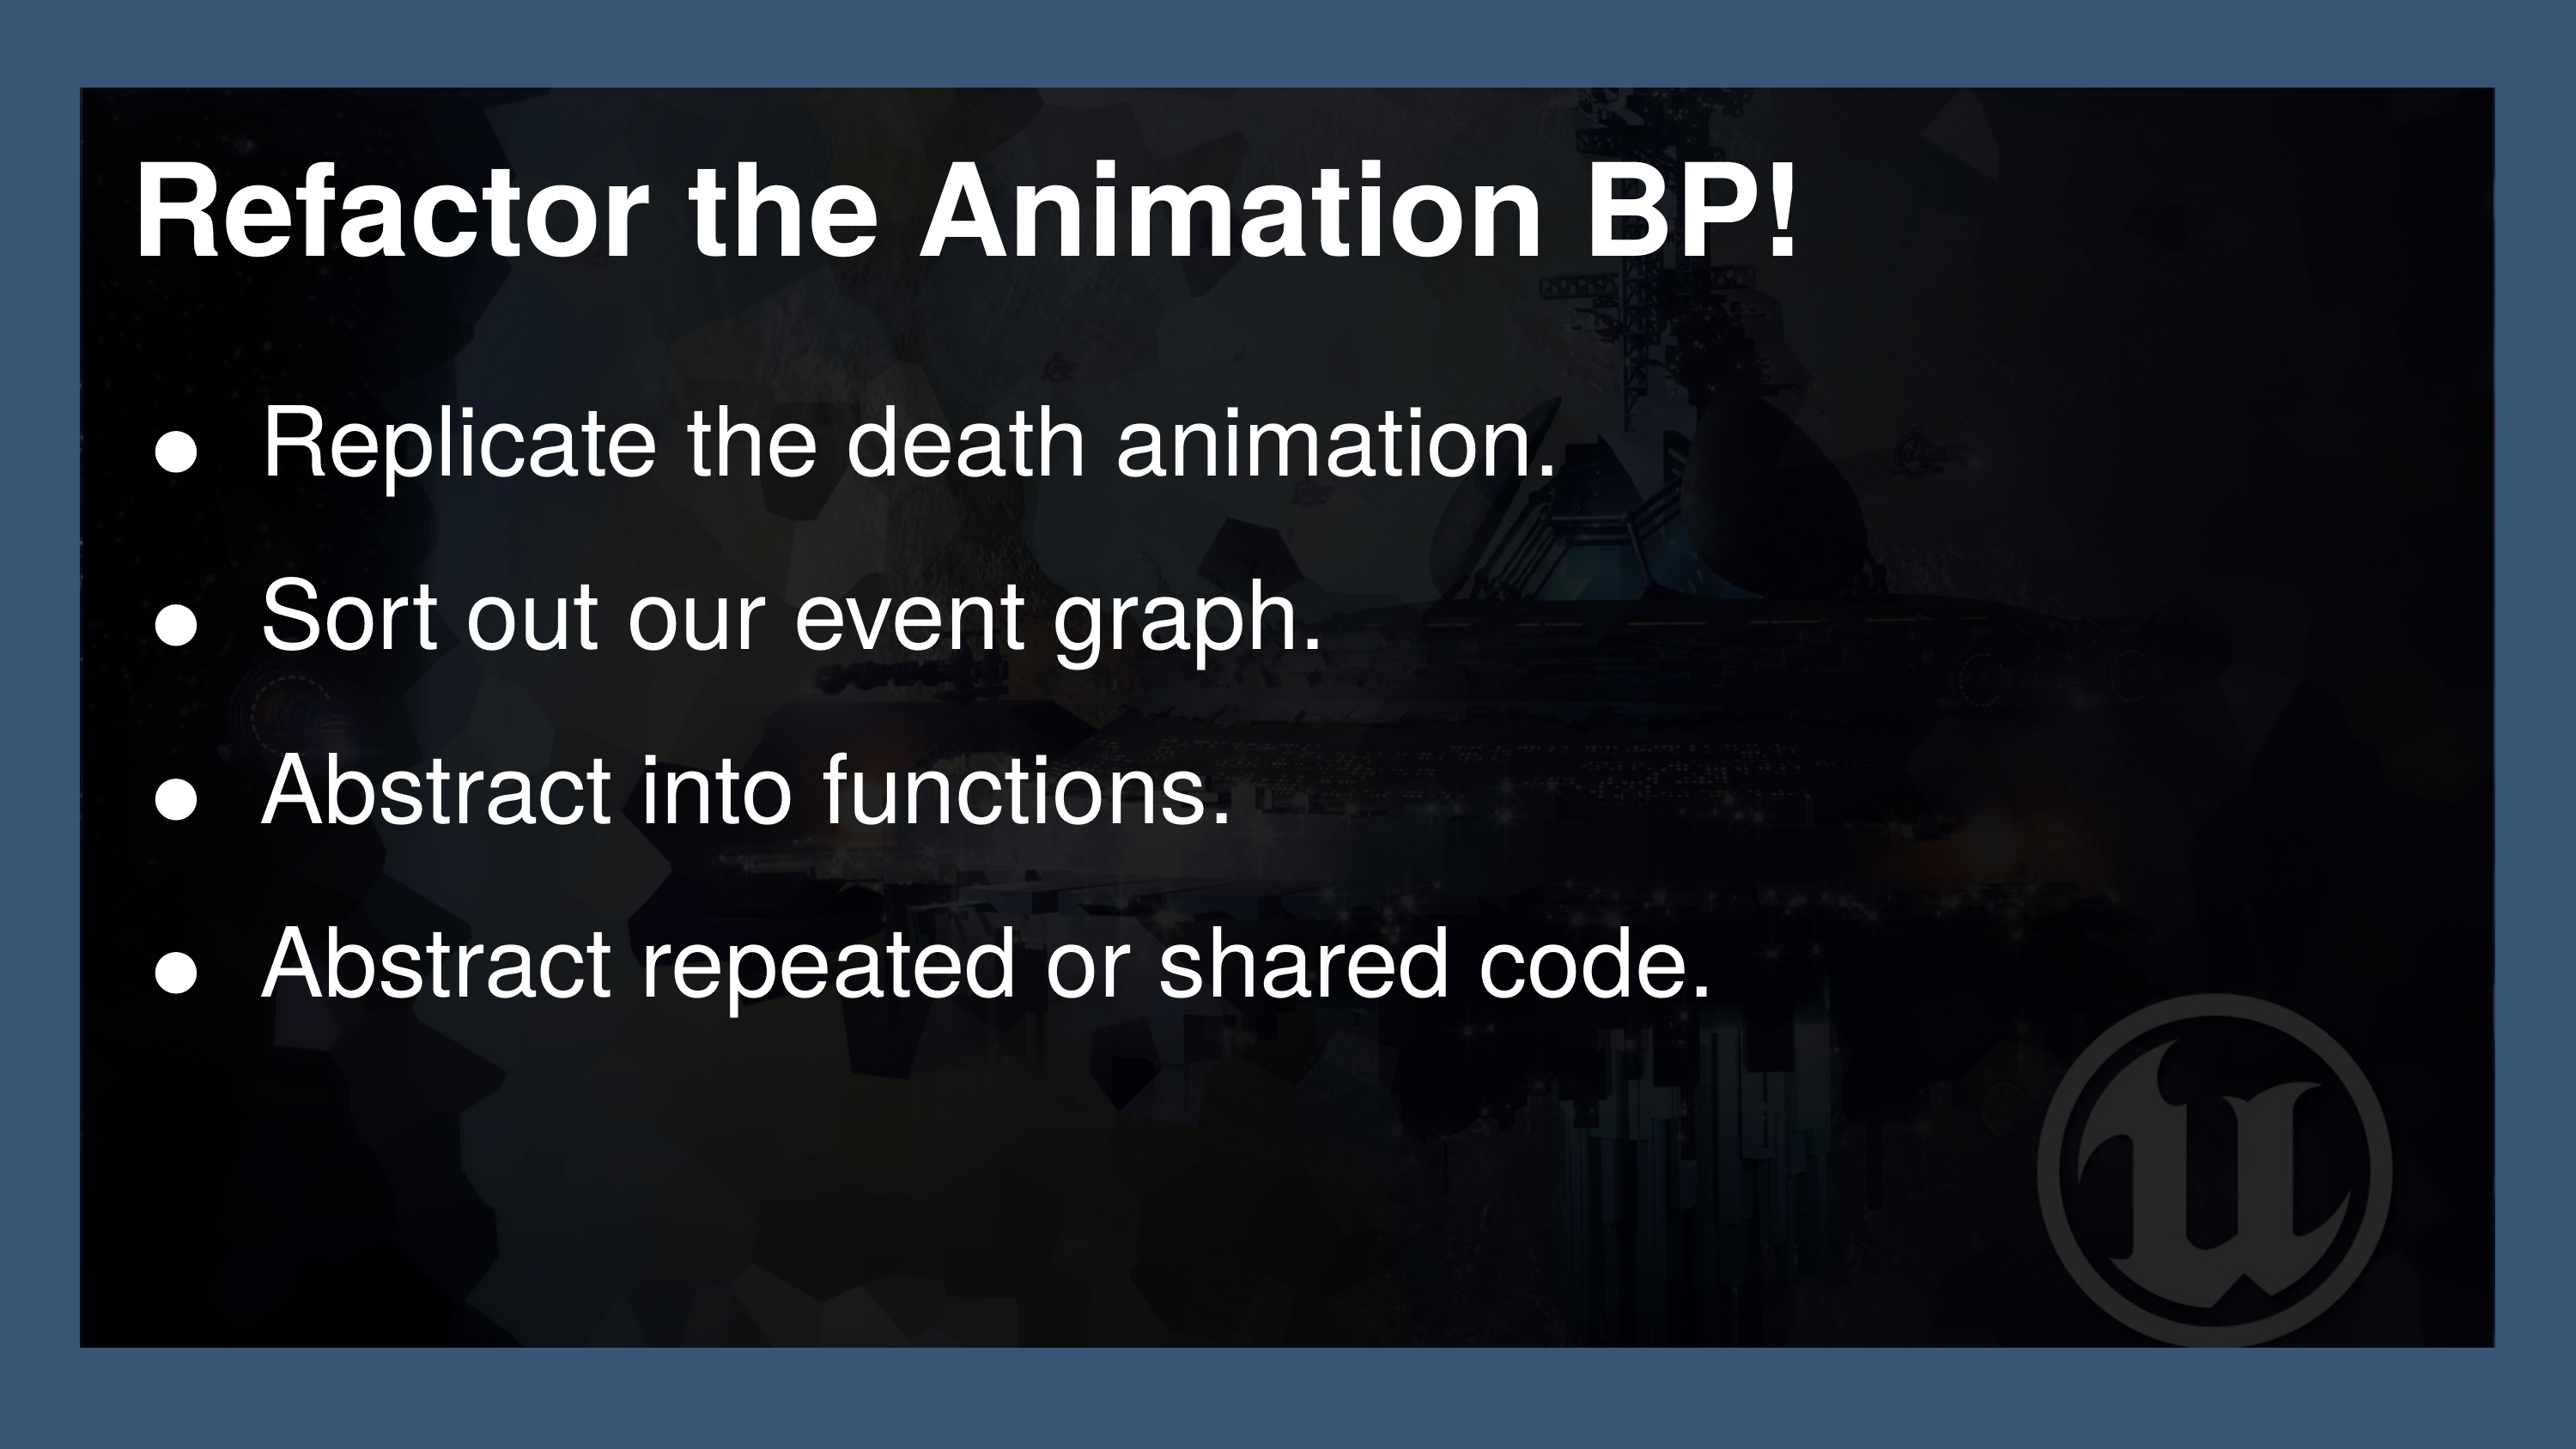

Refactor the Animation BP!
Replicate the death animation.
Sort out our event graph.
Abstract into functions.
Abstract repeated or shared code.